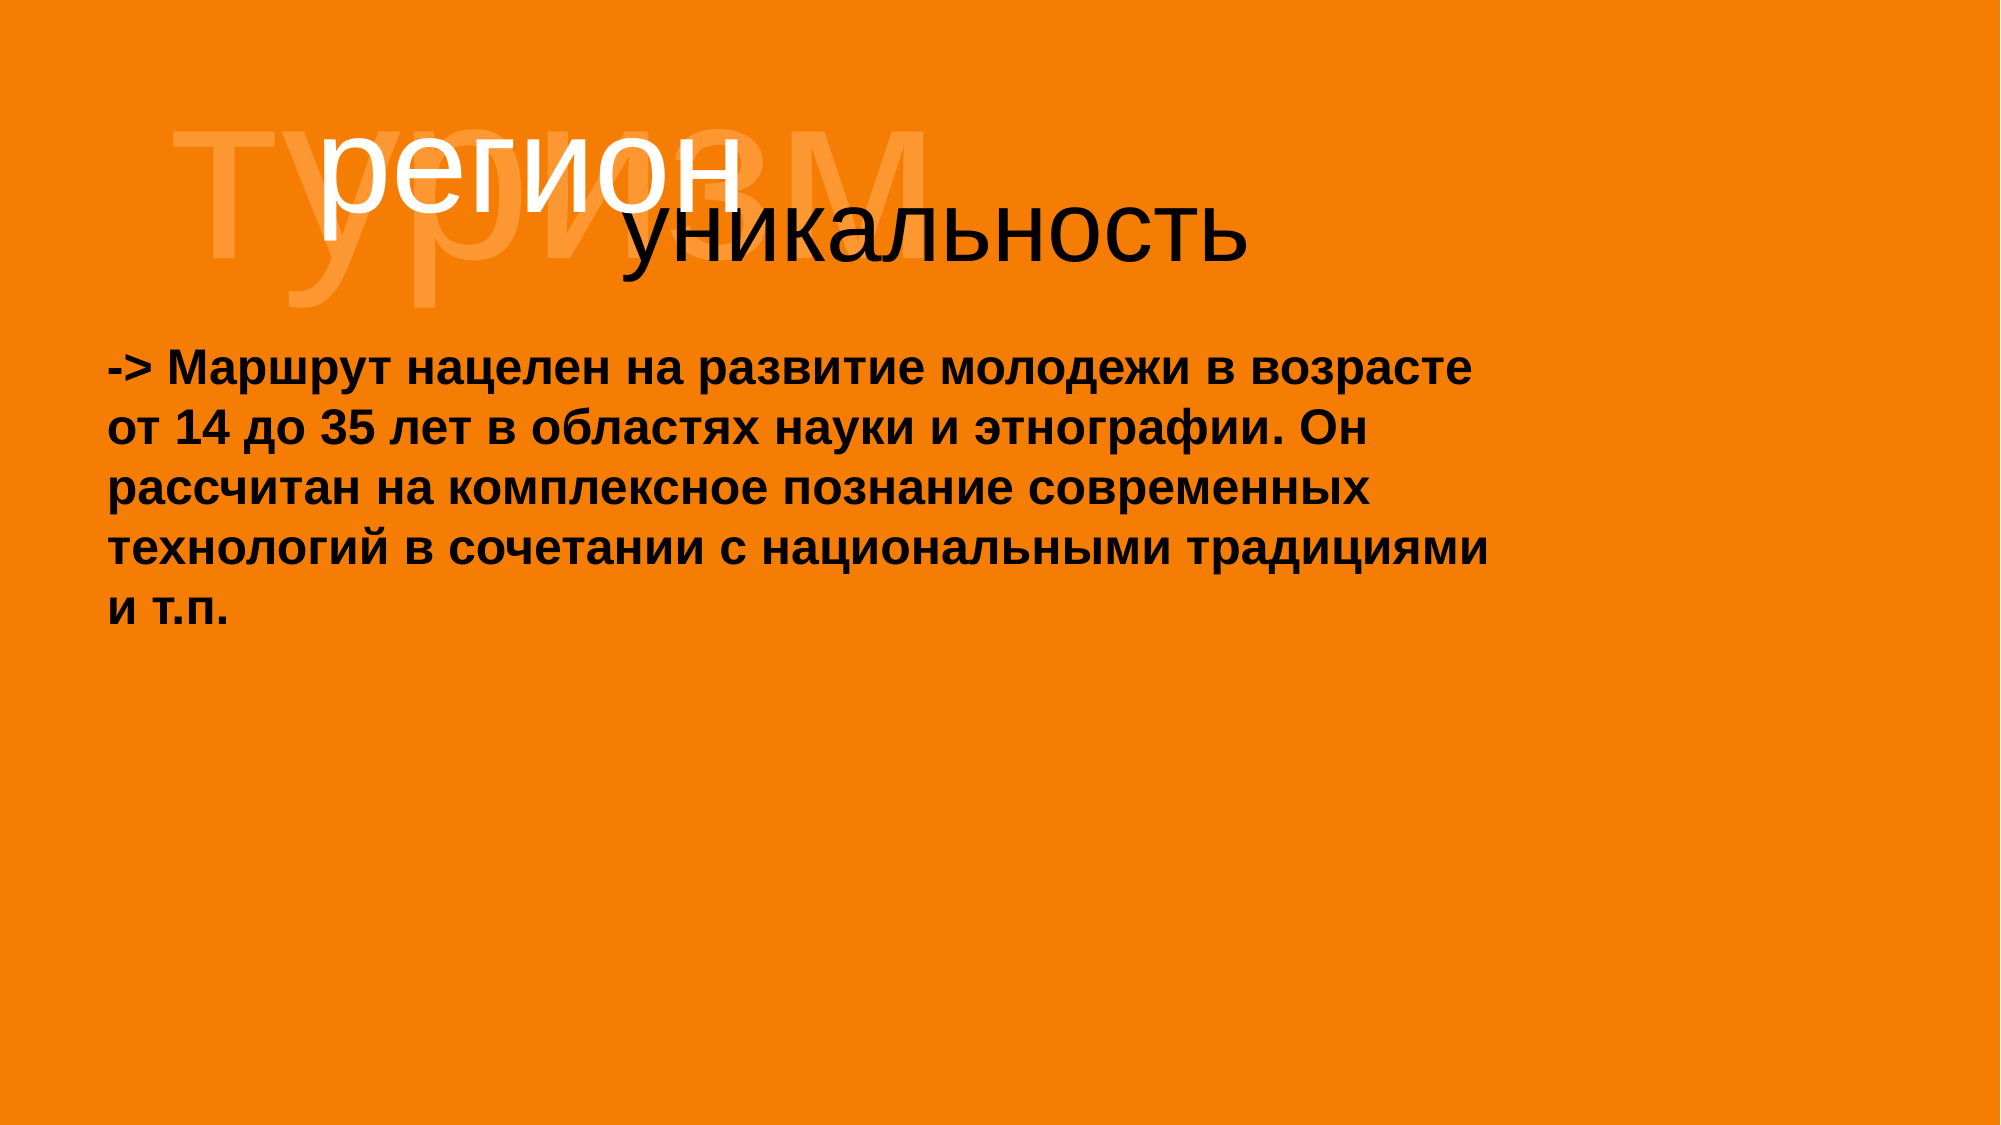

# уникальность
туризм
регион
-> Маршрут нацелен на развитие молодежи в возрасте от 14 до 35 лет в областях науки и этнографии. Он рассчитан на комплексное познание современных технологий в сочетании с национальными традициями и т.п.